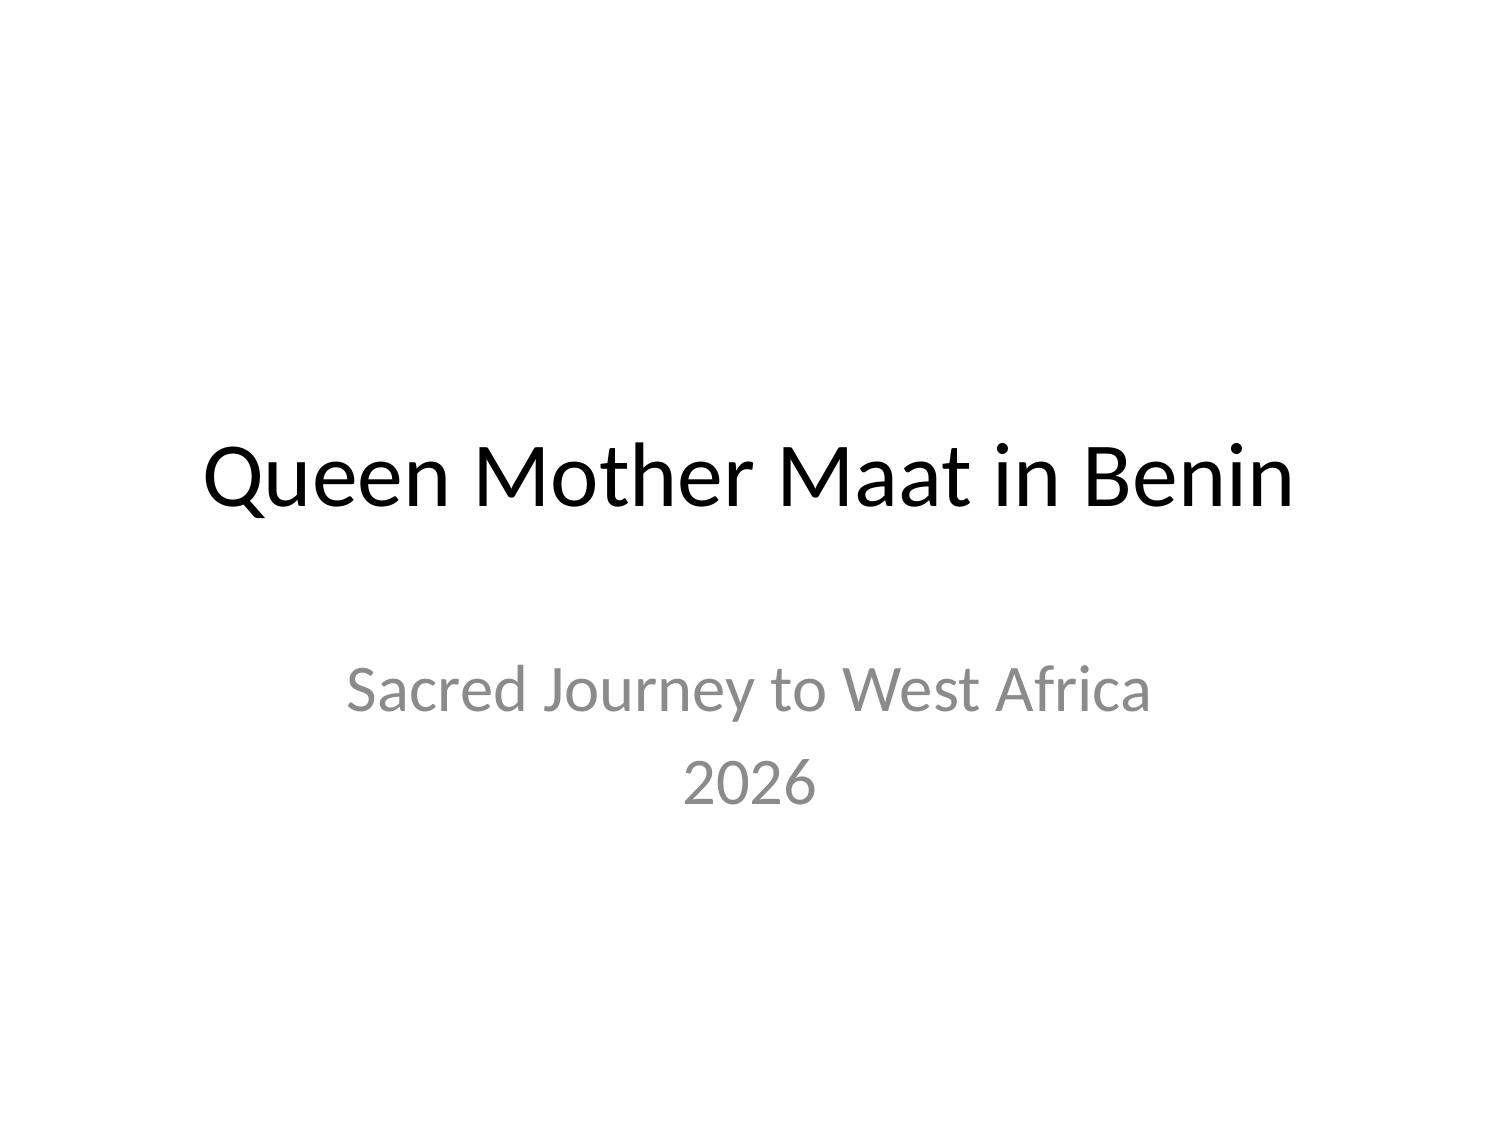

# Queen Mother Maat in Benin
Sacred Journey to West Africa
2026